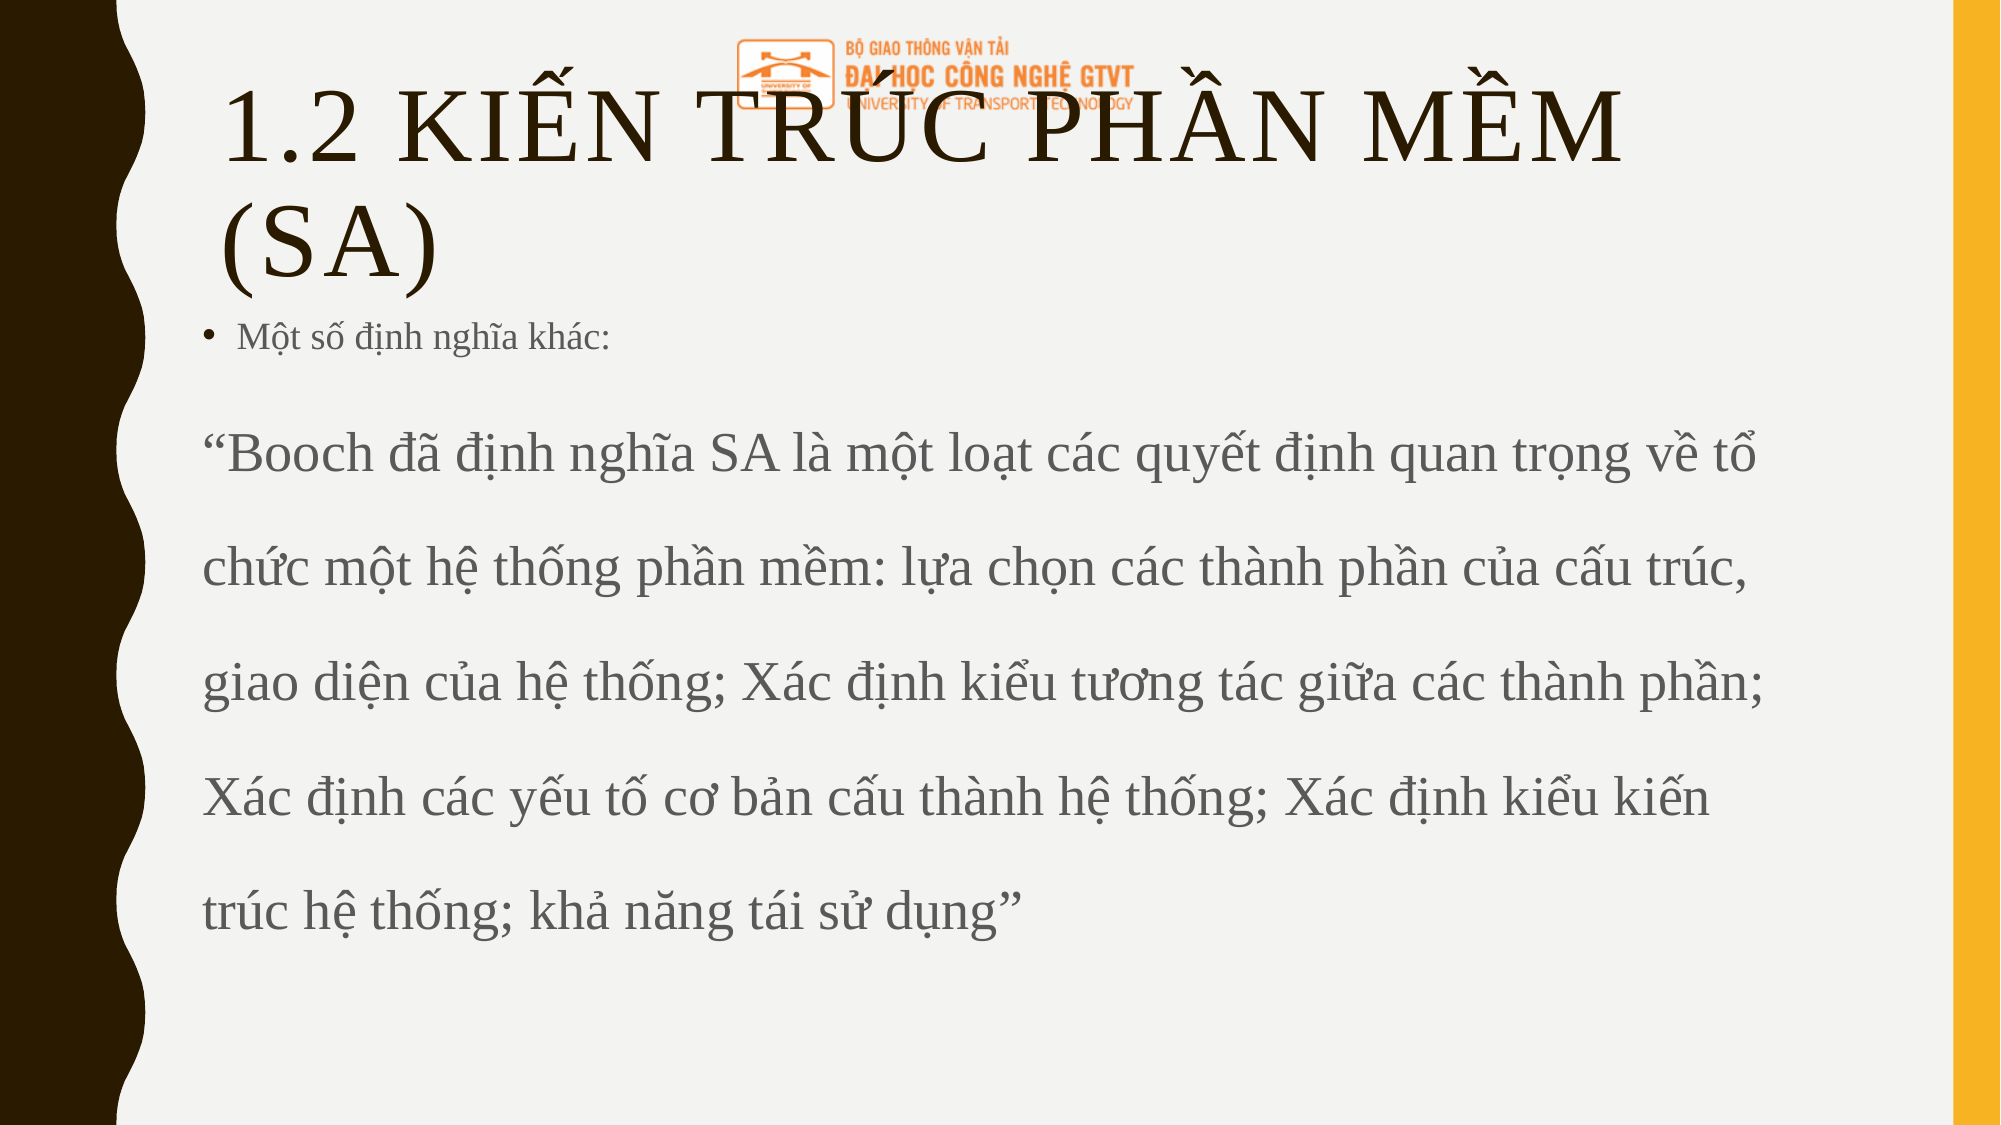

# 1.2 Kiến trúc phần mềm (SA)
Một số định nghĩa khác:
“Booch đã định nghĩa SA là một loạt các quyết định quan trọng về tổ chức một hệ thống phần mềm: lựa chọn các thành phần của cấu trúc, giao diện của hệ thống; Xác định kiểu tương tác giữa các thành phần; Xác định các yếu tố cơ bản cấu thành hệ thống; Xác định kiểu kiến trúc hệ thống; khả năng tái sử dụng”